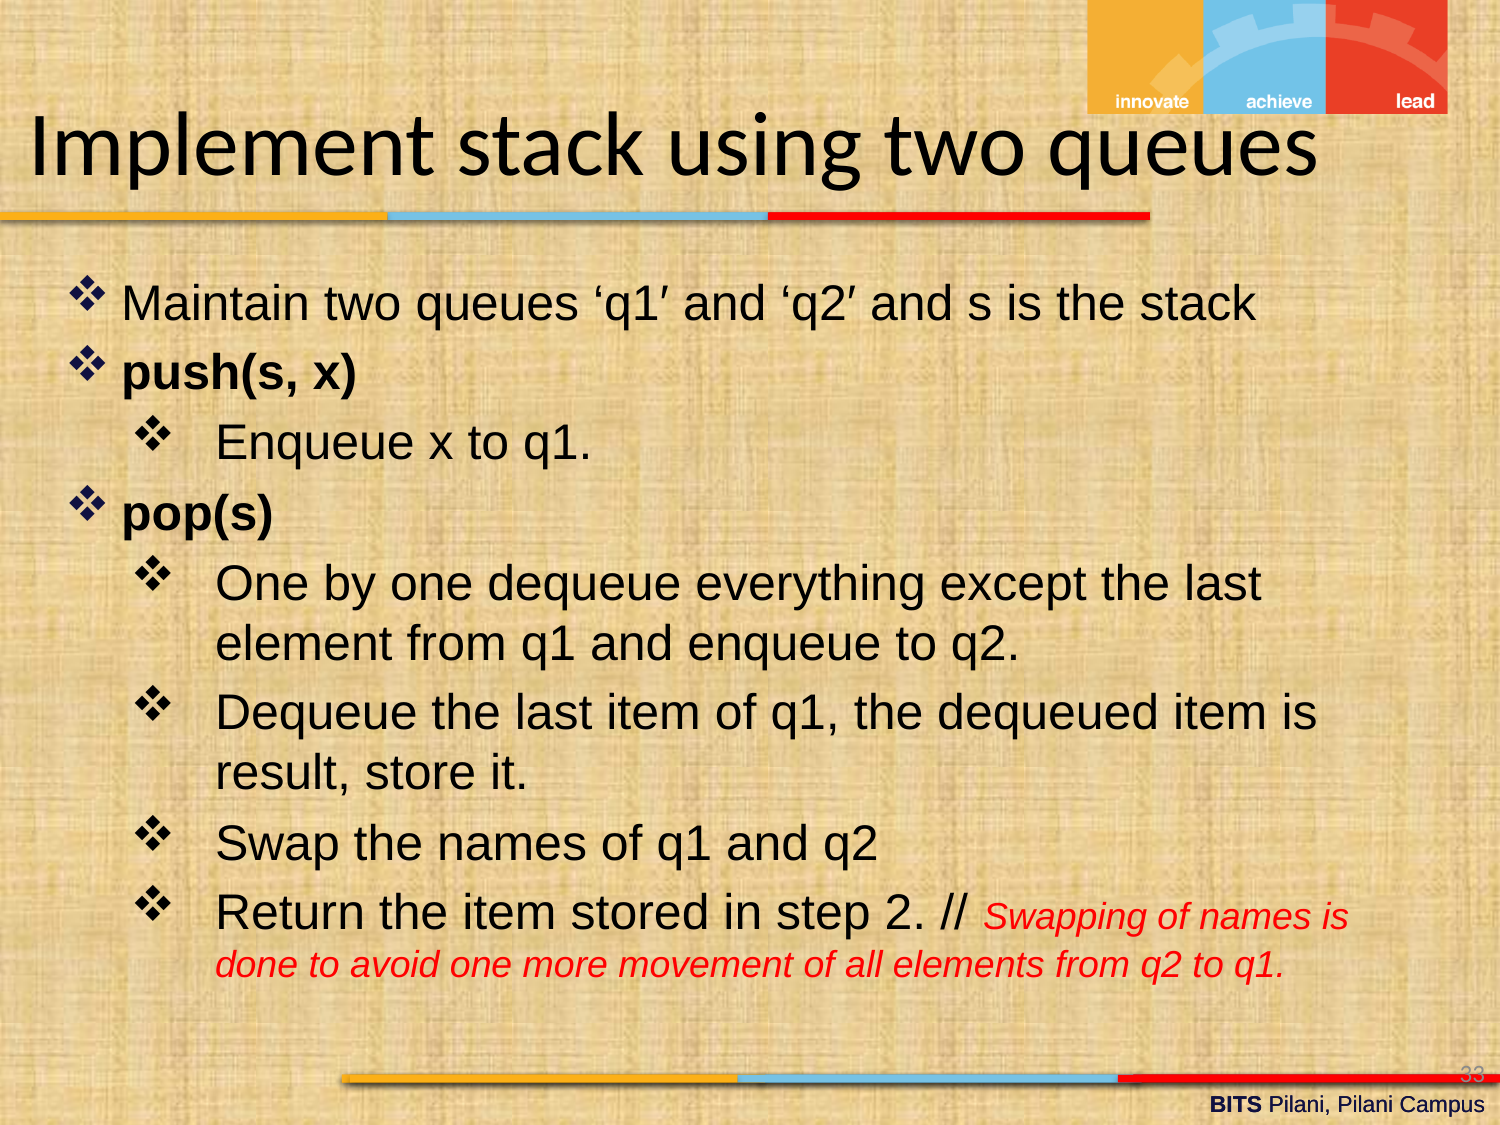

Implement stack using two queues
Maintain two queues ‘q1′ and ‘q2′ and s is the stack
push(s, x)
Enqueue x to q1.
pop(s)
One by one dequeue everything except the last element from q1 and enqueue to q2.
Dequeue the last item of q1, the dequeued item is result, store it.
Swap the names of q1 and q2
Return the item stored in step 2. // Swapping of names is done to avoid one more movement of all elements from q2 to q1.
33